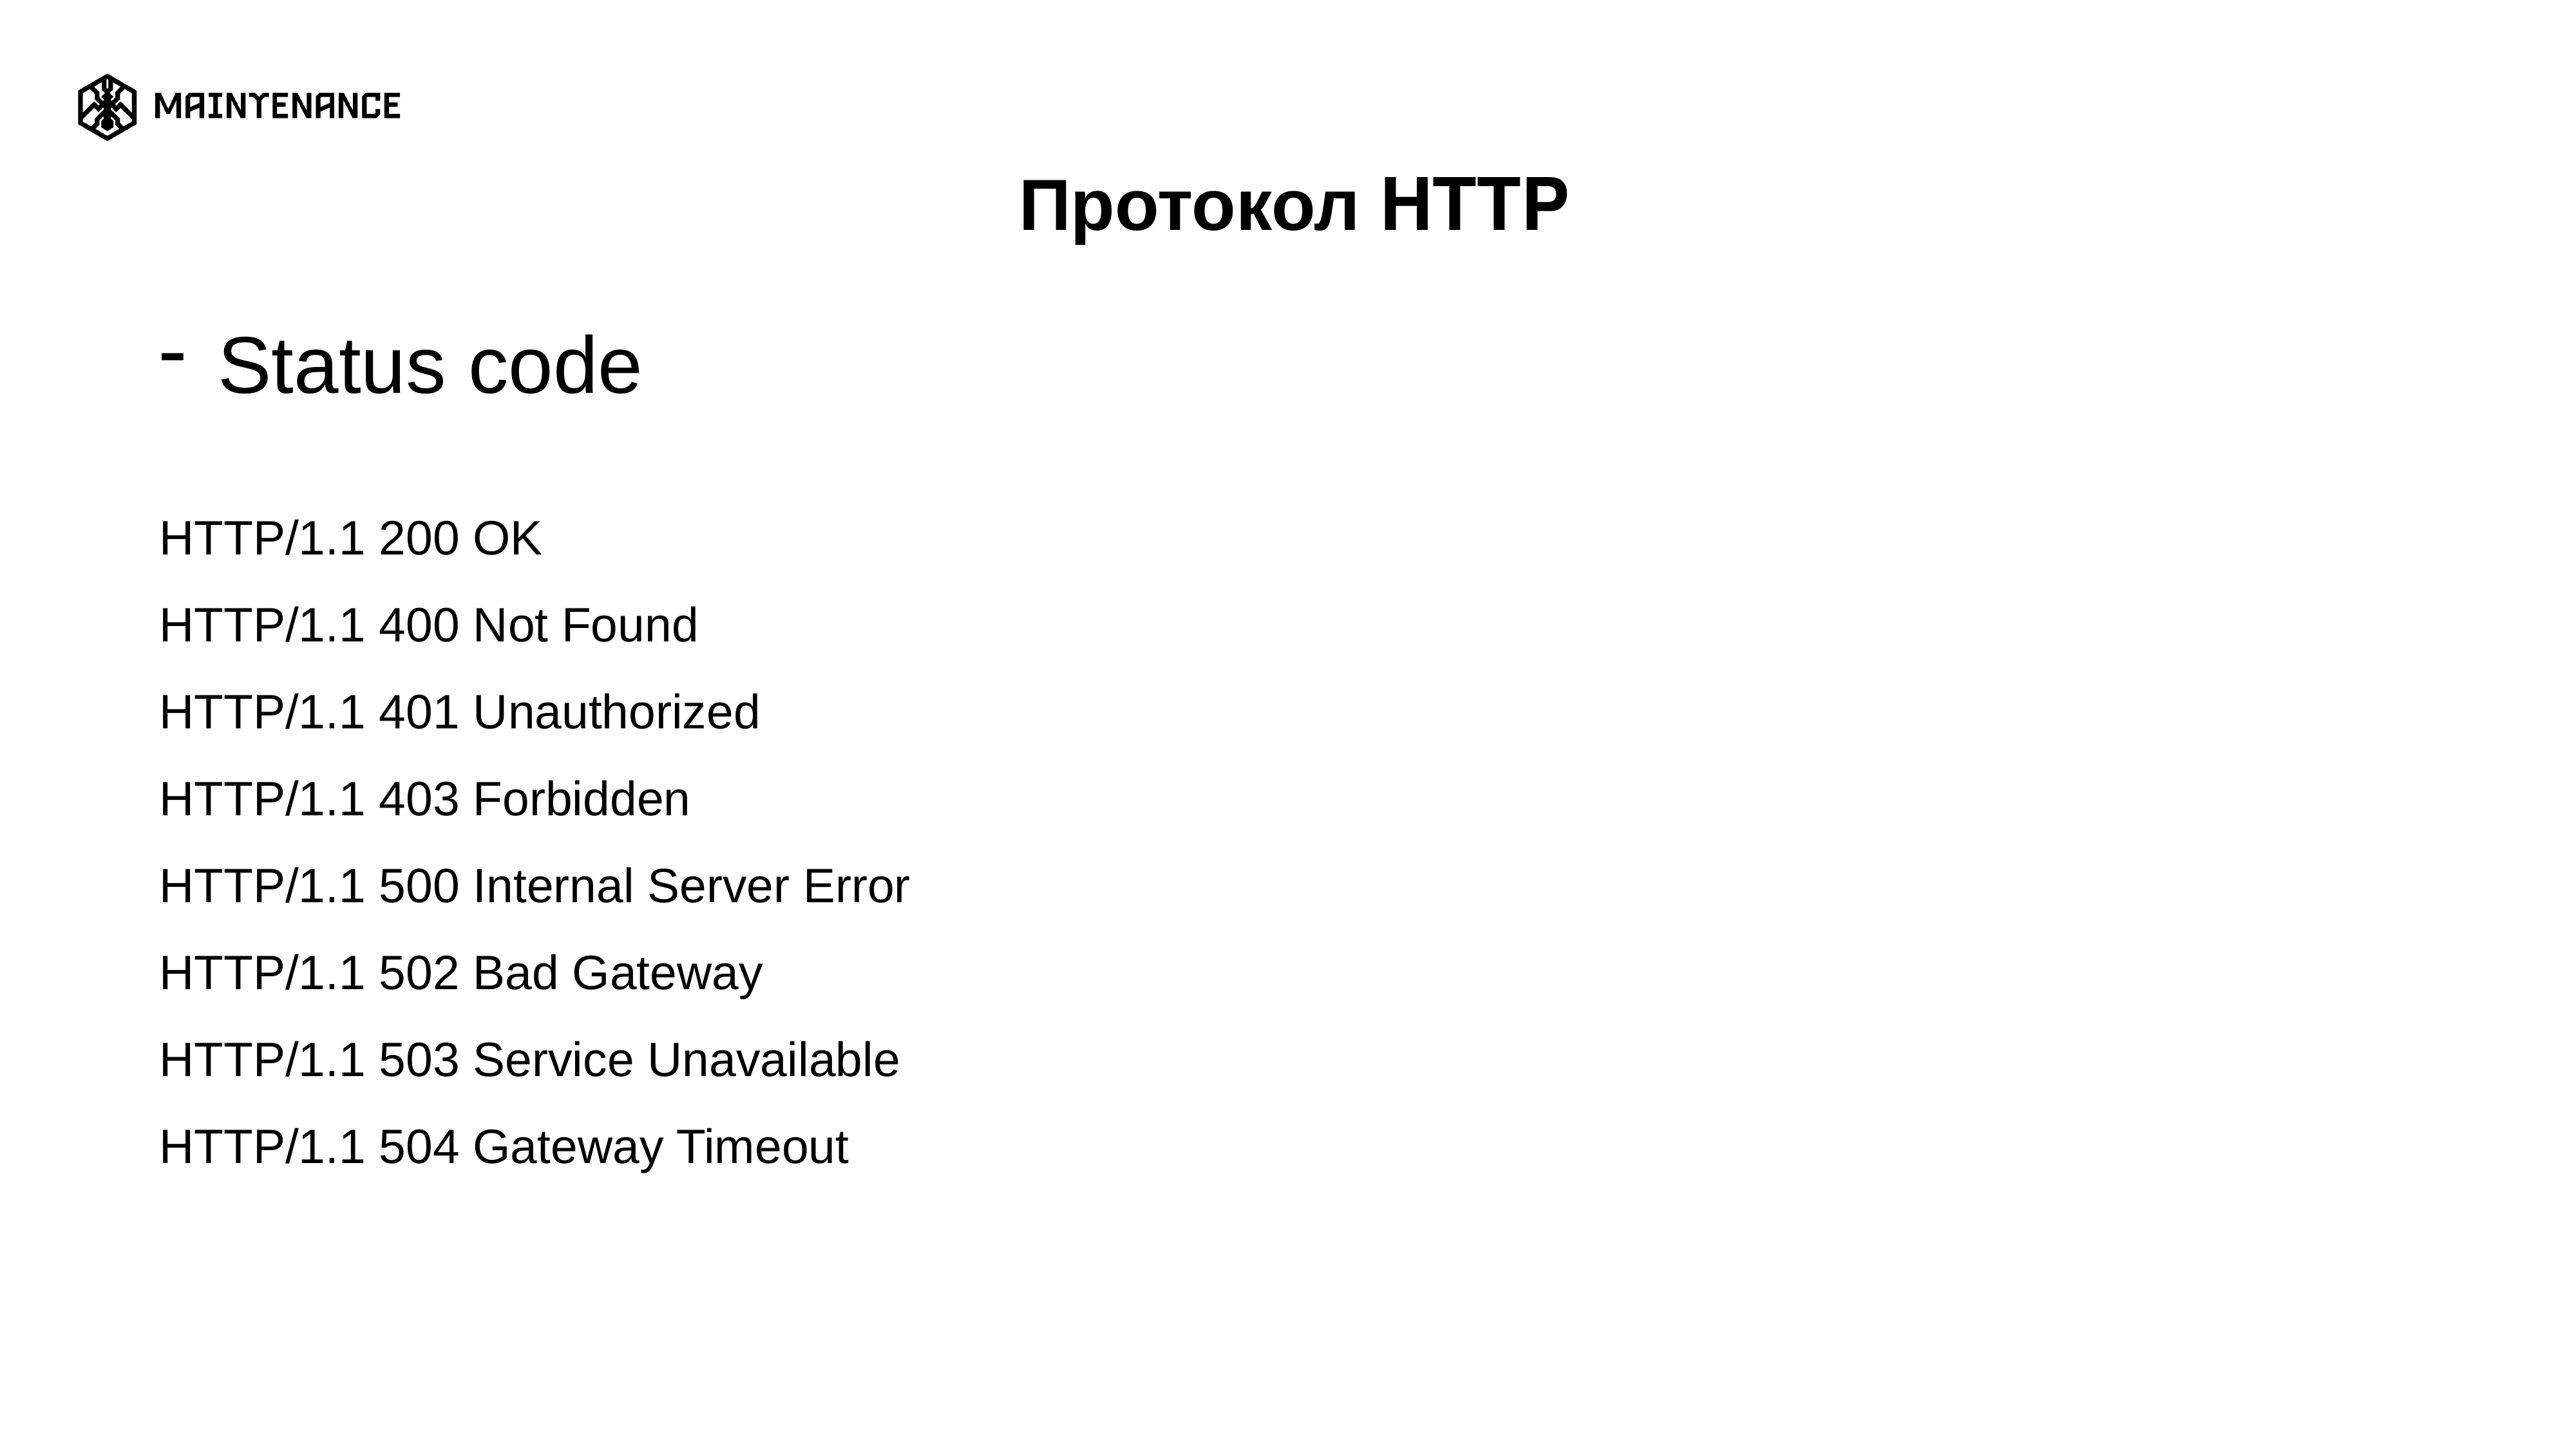

Протокол HTTP
 Status code
HTTP/1.1 200 OK
HTTP/1.1 400 Not Found
HTTP/1.1 401 Unauthorized
HTTP/1.1 403 Forbidden
HTTP/1.1 500 Internal Server Error
HTTP/1.1 502 Bad Gateway
HTTP/1.1 503 Service Unavailable
HTTP/1.1 504 Gateway Timeout